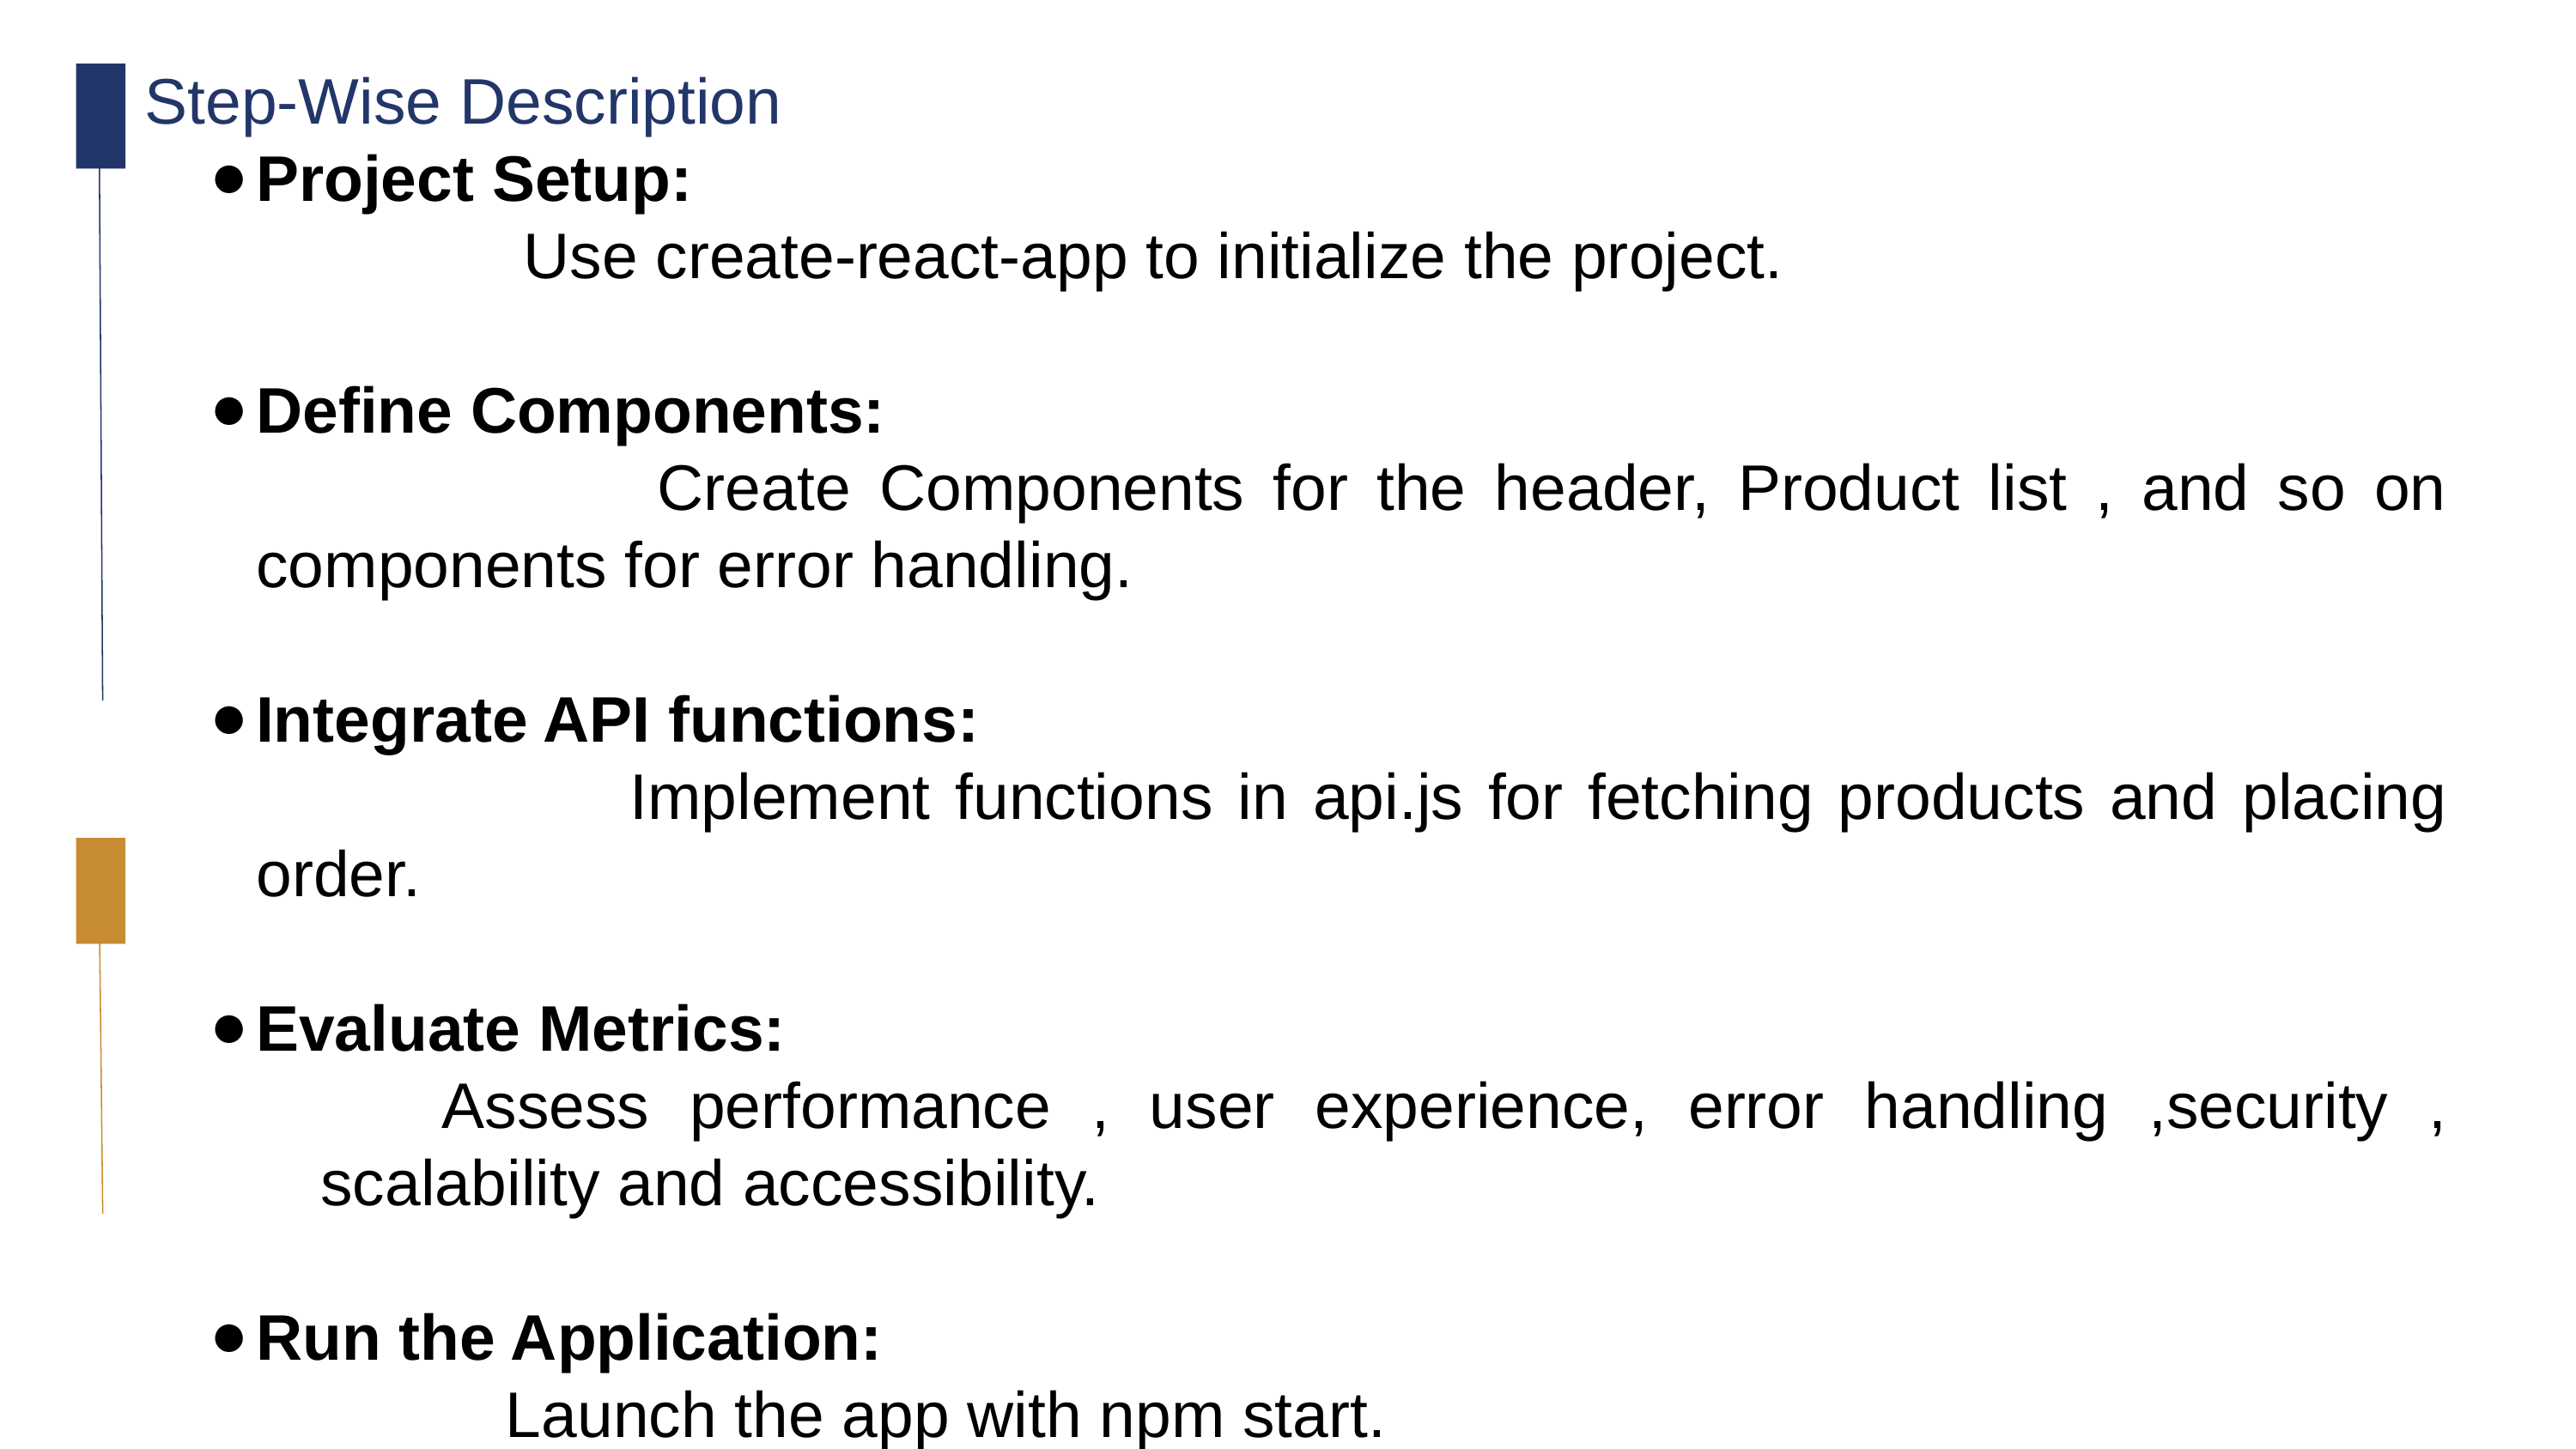

Step-Wise Description

Project Setup:
               Use create-react-app to initialize the project.

Define Components:
              Create Components for the header, Product list , and so on components for error handling.

Integrate API functions:
               Implement functions in api.js for fetching products and placing order.

Evaluate Metrics:
   Assess performance , user experience, error handling ,security , scalability and accessibility.

Run the Application:
              Launch the app with npm start.